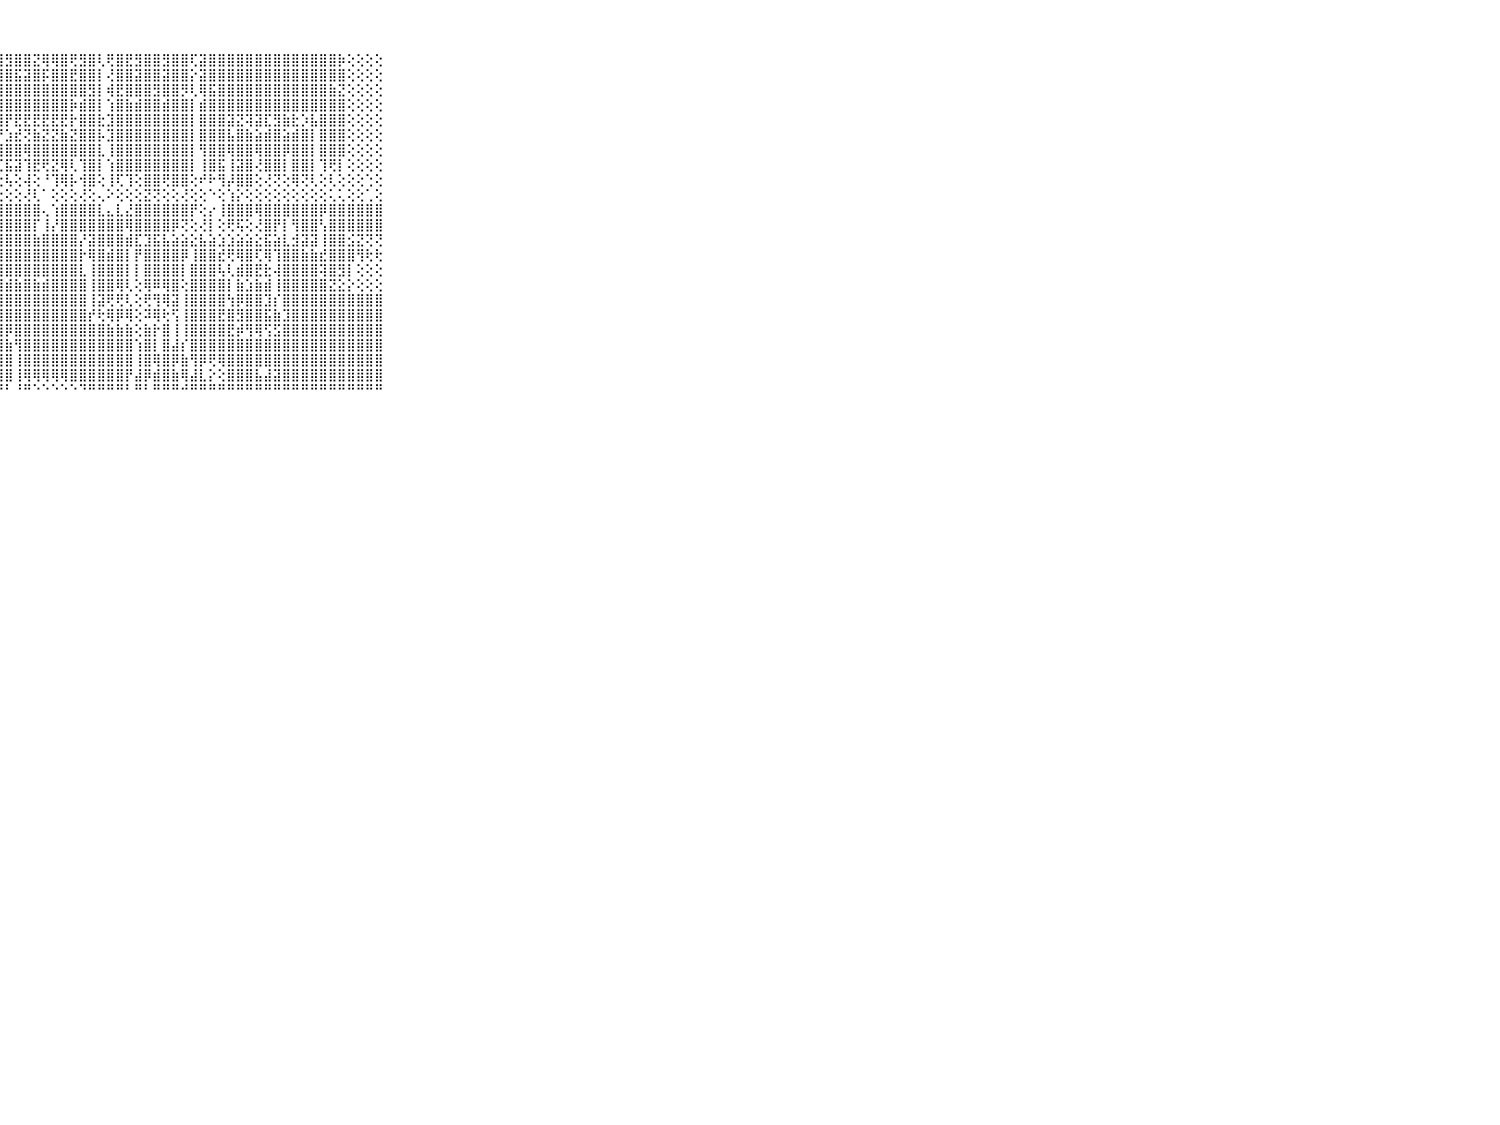

⠀⠀⠀⠀⠀⠀⠀⠀⠀⠀⠀⠀⠀⠀⠀⠀⠀⠀⠀⠀⠀⢕⠀⠁⢕⢎⡻⢿⣻⣿⣿⣝⢿⢿⣿⢟⣻⣿⢇⢟⣿⣟⣻⣿⣿⣻⣿⣿⢏⣽⣿⣿⣿⣿⣿⣿⣿⣿⣿⣿⣿⣿⣿⣿⡷⢕⢕⢕⢕⠀⠀⠀⠀⠀⠀⠀⠀⠀⠀⠀⠀
⠀⠀⠀⠀⠀⠀⠀⠀⠀⠀⠀⠀⠀⠀⠀⠀⠀⠀⠀⠀⢀⢕⠀⠁⢱⢿⡿⢸⣿⣯⣽⣿⡯⣿⣿⣟⣿⣿⡇⢜⣿⣿⣽⣿⣿⣽⣿⣿⡕⣽⣿⣿⣿⣿⣿⣿⣿⣿⣿⣿⣿⣿⣿⣿⣿⢕⢕⢕⢕⠀⠀⠀⠀⠀⠀⠀⠀⠀⠀⠀⠀
⠀⠀⠀⠀⠀⠀⠀⠀⠀⠀⠀⠀⠀⠀⠀⠀⠀⠀⠀⠀⢕⢕⢀⢕⢕⡿⢾⣾⣿⣿⣿⣿⣿⣿⣿⣿⣿⣻⡇⢾⣟⣿⣿⣿⣻⣿⣿⡻⢇⢿⣯⣿⣿⣿⣿⣿⣿⣿⣿⣿⣿⣿⣿⣷⣝⢕⢕⢕⢕⠀⠀⠀⠀⠀⠀⠀⠀⠀⠀⠀⠀
⠀⠀⠀⠀⠀⠀⠀⠀⠀⠀⠀⠀⠀⠀⠀⠀⠀⠀⠀⠀⢕⢕⢔⢄⢕⣼⣯⣽⣿⣿⣿⣿⣿⣿⣿⡷⣾⣿⡇⢱⣿⣷⣾⣿⣿⣾⣿⣿⡇⣾⣿⣿⣿⣿⣿⣿⣿⣿⣿⣿⣿⣿⣿⣿⣿⢕⢕⢕⢕⠀⠀⠀⠀⠀⠀⠀⠀⠀⠀⠀⠀
⠀⠀⠀⠀⠀⠀⠀⠀⠀⠀⠀⠀⠀⠀⠀⠀⠀⠀⠀⢕⢕⢕⢕⢕⢕⣿⣿⣿⡟⣟⣟⣟⣟⣟⣟⡗⣿⣿⣗⣹⣿⣿⣿⣿⣿⣿⣿⣿⡇⣿⣿⣿⣽⣝⢽⣽⣏⣻⣷⣗⡱⣧⣿⣿⣿⢕⢕⢕⢕⠀⠀⠀⠀⠀⠀⠀⠀⠀⠀⠀⠀
⠀⠀⠀⠀⠀⠀⠀⠀⠀⠀⠀⠀⠀⠀⠀⠀⠀⠀⠀⢕⢕⢕⢕⢕⢕⣿⣿⡟⣱⣞⢝⣷⣝⣝⣷⣝⣿⣿⡧⣹⣿⣿⣿⣿⣿⣿⣿⣿⡇⣿⣿⣿⣧⣿⣷⣵⣾⣿⣵⣾⣿⡇⣿⣿⣿⢕⢕⢕⢕⠀⠀⠀⠀⠀⠀⠀⠀⠀⠀⠀⠀
⠀⠀⠀⠀⠀⠀⠀⠀⠀⠀⠀⠀⠀⠀⠀⠀⠀⠀⢀⢕⢕⢕⢕⢕⢕⣿⣿⣿⣿⣿⢿⣿⣿⣿⣿⣿⣿⣿⣇⢸⣿⣿⣿⣿⣿⣿⣿⣿⡇⢻⣿⣿⢿⣿⣿⢿⣿⣿⡿⣿⣿⡇⣿⣿⣿⢕⢕⢕⢕⠀⠀⠀⠀⠀⠀⠀⠀⠀⠀⠀⠀
⠀⠀⠀⠀⠀⠀⠀⠀⠀⠀⠀⠀⠀⠀⠀⠀⠀⠀⢕⢕⢕⢕⢕⢕⢕⣿⣿⢏⣯⣽⢹⣟⢟⣝⢿⢇⢹⣿⡇⢱⣿⣿⣿⣿⣿⣿⣿⣿⡇⢸⣿⣯⢸⣽⣿⢜⣿⣿⡇⣿⣿⡇⢹⢟⡇⢕⢕⢕⢕⠀⠀⠀⠀⠀⠀⠀⠀⠀⠀⠀⠀
⠀⠀⠀⠀⠀⠀⠀⠀⠀⠀⠀⠀⠀⠀⠀⢄⢐⠔⢕⡵⢕⢕⢕⢕⢕⢻⢇⢕⢧⢕⢼⢕⠘⢹⢿⡧⢺⣿⢕⢸⢏⢹⢕⣿⣿⢟⣿⣿⢕⠞⠗⢻⡼⣿⣿⢕⢜⢝⢕⢿⢝⢇⢕⢇⢕⢕⢕⢑⢕⠀⠀⠀⠀⠀⠀⠀⠀⠀⠀⠀⠀
⠀⠀⠀⠀⠀⠀⠀⠀⠀⠀⠀⠀⠀⠀⠀⠀⠁⠑⢕⢕⢕⢕⢕⢕⢕⢕⢕⢕⢕⢕⢜⢇⠁⢕⢕⢕⢜⢕⢄⠕⢕⢕⢕⣝⢝⢕⢕⢜⢕⢕⠑⢕⢱⡕⢕⢕⢕⢕⢕⢕⢕⢕⢕⢅⢅⢕⢕⢁⢕⠀⠀⠀⠀⠀⠀⠀⠀⠀⠀⠀⠀
⠀⠀⠀⠀⠀⠀⠀⠀⠀⠀⠀⣴⣶⣶⣷⣷⣷⣷⣷⣷⣿⣿⣿⣿⣿⣿⣿⣿⣿⣿⣿⣿⢄⢱⣿⣿⣿⣿⣇⣄⣇⣜⣿⣿⣿⣿⣿⣿⡟⢕⡔⢸⣿⣿⣿⢿⣿⣿⣿⣿⣿⣿⡿⣿⣿⣿⣿⣿⣿⠀⠀⠀⠀⠀⠀⠀⠀⠀⠀⠀⠀
⠀⠀⠀⠀⠀⠀⠀⠀⠀⠀⠀⣿⣿⣹⣿⡟⣿⣿⡏⣿⣿⣿⣿⣿⣿⣿⣿⣿⣿⣿⣿⡏⢸⡜⣿⣿⣿⣿⣿⣿⣿⢿⣿⣿⣿⣿⡿⢝⢕⢜⡇⢕⢟⢯⢕⢜⣿⡟⡇⢻⣿⣿⢣⣿⣿⣿⣿⣿⣿⠀⠀⠀⠀⠀⠀⠀⠀⠀⠀⠀⠀
⠀⠀⠀⠀⠀⠀⠀⠀⠀⠀⠀⣿⣿⡇⣿⡇⢿⢿⢇⣻⣿⣿⣿⣿⣿⣿⣿⣿⣿⣿⣿⣷⣿⣿⣿⣿⡜⣽⣿⣿⣿⣾⣏⣹⣯⣧⣵⣵⣕⣧⣵⣱⣱⣵⣵⣕⣯⣵⣇⣺⣽⣽⢸⣿⣿⣪⣝⢝⢝⠀⠀⠀⠀⠀⠀⠀⠀⠀⠀⠀⠀
⠀⠀⠀⠀⠀⠀⠀⠀⠀⠀⠀⢝⢝⢕⢳⣷⣇⣞⣻⣿⣿⣿⣿⣿⣿⣿⣿⣿⣿⣿⣿⣿⣿⣿⣿⣿⡗⢿⣿⣾⣿⡇⡟⣿⣿⣿⣿⡿⢸⣿⣿⣞⢟⢿⣿⢏⢿⢹⣿⣿⣷⣷⣞⣿⣿⣿⢻⢗⢗⠀⠀⠀⠀⠀⠀⠀⠀⠀⠀⠀⠀
⠀⠀⠀⠀⠀⠀⠀⠀⠀⠀⠀⣵⣧⣵⣿⣿⣿⣿⣿⣿⣿⣿⣿⣿⣿⣿⣿⣿⣿⣿⣿⣿⣿⣿⣿⣿⣇⢸⣿⣿⣿⡇⡇⣿⣿⣿⣿⡇⣿⣿⣿⢧⢇⣾⣿⣟⣗⢼⣿⣿⣿⣿⢽⣿⣻⡇⢕⢕⢕⠀⠀⠀⠀⠀⠀⠀⠀⠀⠀⠀⠀
⠀⠀⠀⠀⠀⠀⠀⠀⠀⠀⠀⣝⣝⣸⣿⣿⣿⣿⣿⣿⣿⣿⣷⣷⣷⣾⣷⣿⣾⣷⣿⣷⣾⣿⣿⣿⣿⢸⣿⣿⢿⢇⢕⢿⠿⢿⣿⢕⣿⣿⣿⣿⡇⣷⣱⣷⣾⢸⣿⣿⣿⣿⣿⣝⣕⡕⢕⢕⢕⠀⠀⠀⠀⠀⠀⠀⠀⠀⠀⠀⠀
⠀⠀⠀⠀⠀⠀⠀⠀⠀⠀⠀⣿⣿⣿⣿⣿⣿⣿⣿⣿⣿⣿⣿⣿⣿⣿⣿⣿⣿⣿⣿⣿⣿⣿⣿⣿⣿⢸⣽⢟⢟⢇⢕⢟⢻⢿⣽⢸⣿⣿⣿⣿⢳⡿⣿⣿⣹⡎⣿⣿⣿⣿⣿⣿⣿⣿⣿⣿⣿⠀⠀⠀⠀⠀⠀⠀⠀⠀⠀⠀⠀
⠀⠀⠀⠀⠀⠀⠀⠀⠀⠀⠀⣺⣿⣿⣿⣿⣿⣿⣿⣹⢝⣿⣿⣿⢗⣜⣟⣿⣿⣿⣿⣿⣿⣿⣿⣿⣿⡞⢗⢿⡿⢿⢕⠽⢿⢗⢫⢸⣿⣿⣿⣟⣿⣻⣿⣿⣯⣷⣹⣿⣿⣿⣿⣿⣿⣿⣿⣿⣿⠀⠀⠀⠀⠀⠀⠀⠀⠀⠀⠀⠀
⠀⠀⠀⠀⠀⠀⠀⠀⠀⠀⠀⢟⢝⢝⢝⢝⢸⣷⣿⣿⣷⣿⣿⣿⡜⣿⣾⣿⡿⣿⣿⣿⣿⣿⣿⣿⣿⣿⣿⣷⣷⣷⢕⣷⡗⣿⢸⢸⣿⣿⣿⣿⣟⡾⢻⢿⢫⣫⣿⣿⣿⣿⣿⣿⣿⣿⣿⣿⣿⠀⠀⠀⠀⠀⠀⠀⠀⠀⠀⠀⠀
⠀⠀⠀⠀⠀⠀⠀⠀⠀⠀⠀⢕⢕⣱⣮⣵⣾⣿⣿⣿⣿⣿⣿⣿⡇⣿⣿⣺⣷⢻⣿⣿⣿⣿⣿⣿⣿⣿⣿⣿⣿⣿⢱⣿⡇⣿⣼⡎⣿⣿⣿⣿⣿⣿⣿⣿⣿⣿⣿⣿⣿⣿⣿⣿⣿⣿⣿⣿⣿⠀⠀⠀⠀⠀⠀⠀⠀⠀⠀⠀⠀
⠀⠀⠀⠀⠀⠀⠀⠀⠀⠀⠀⣷⣾⣿⣿⣿⣿⣿⣿⣿⣿⣿⣿⣿⣿⢸⣿⢹⣿⢸⣿⣿⣿⣿⣿⣿⣿⣿⣿⣿⣿⣿⢸⣿⢿⣿⡿⣷⢻⡿⢟⢿⣿⣿⣿⣿⣿⣿⣿⣿⣿⣿⣿⣿⣿⣿⣿⣿⣿⠀⠀⠀⠀⠀⠀⠀⠀⠀⠀⠀⠀
⠀⠀⠀⠀⠀⠀⠀⠀⠀⠀⠀⣿⣿⣿⣿⣿⣿⣿⣿⣿⣿⣿⣿⣿⣿⢜⣿⢸⣿⢸⢿⢿⢿⢿⢿⣿⣿⣿⣿⣿⣿⡟⣼⡿⣾⣿⣷⢿⣼⣇⡕⢕⣿⣿⣿⣧⣼⣽⣿⣿⣿⣿⣿⣿⣿⣿⣿⣿⣿⠀⠀⠀⠀⠀⠀⠀⠀⠀⠀⠀⠀
⠀⠀⠀⠀⠀⠀⠀⠀⠀⠀⠀⠛⠛⠛⠛⠛⠛⠛⠛⠛⠛⠛⠛⠛⠛⠋⠛⠙⠃⠘⠛⠑⠑⠑⠑⠑⠙⠛⠛⠛⠛⠃⠛⠃⠛⠛⠛⠚⠛⠛⠛⠛⠛⠛⠛⠛⠛⠛⠛⠛⠛⠛⠛⠛⠛⠛⠛⠛⠛⠀⠀⠀⠀⠀⠀⠀⠀⠀⠀⠀⠀